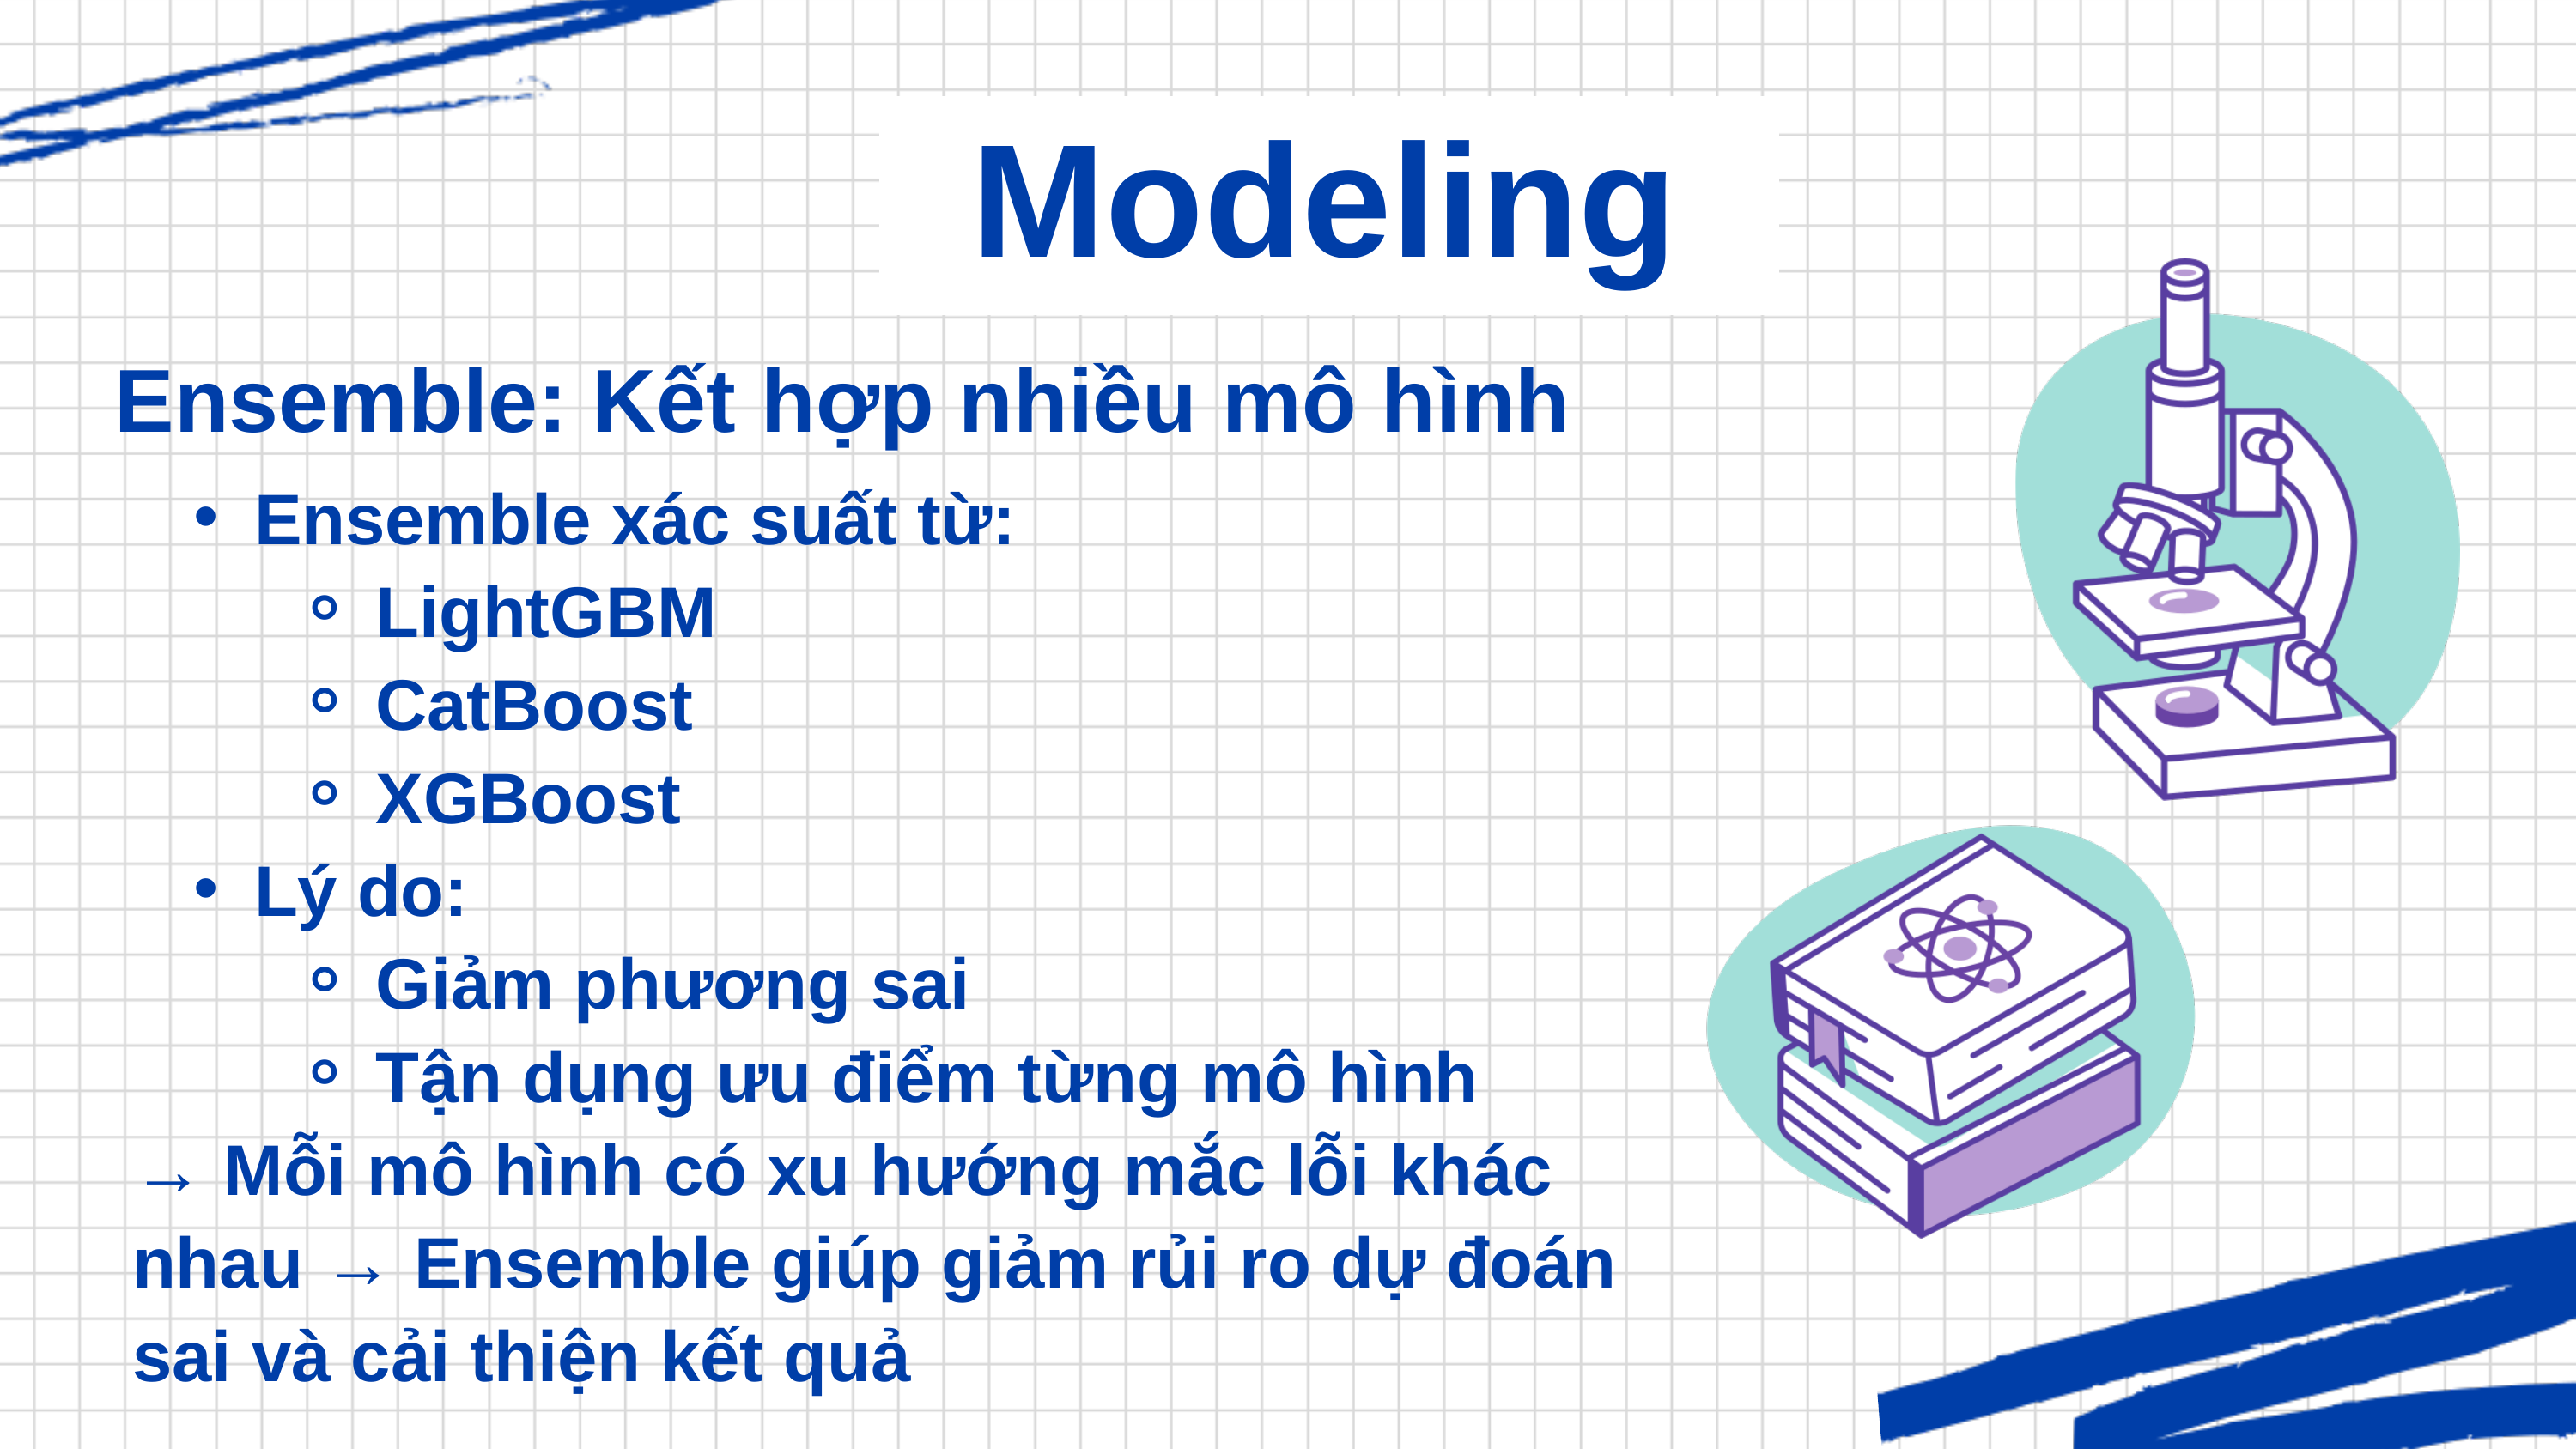

Modeling

Ensemble: Kết hợp nhiều mô hình
Ensemble xác suất từ:
LightGBM
CatBoost
XGBoost
Lý do:
Giảm phương sai
Tận dụng ưu điểm từng mô hình
→ Mỗi mô hình có xu hướng mắc lỗi khác nhau → Ensemble giúp giảm rủi ro dự đoán sai và cải thiện kết quả